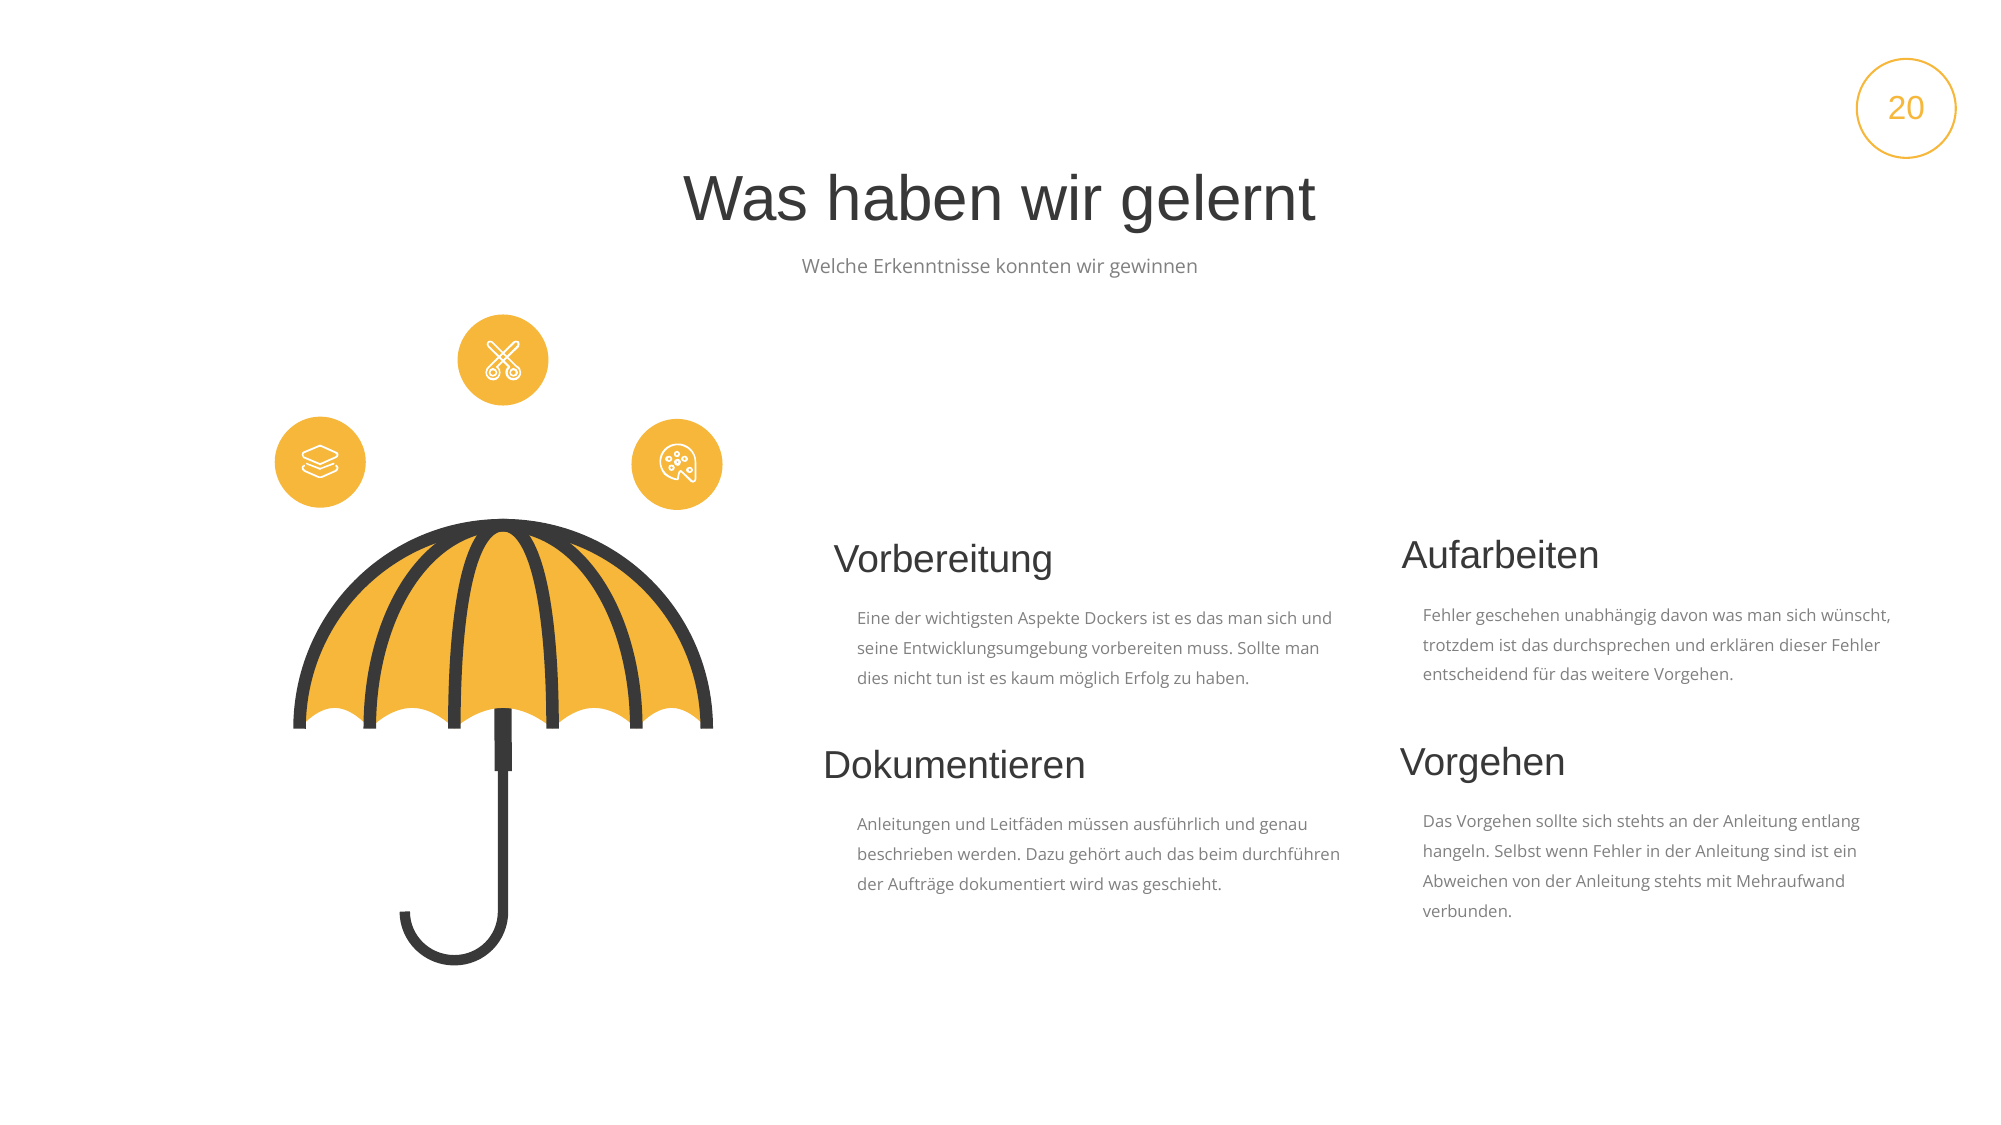

20
Was haben wir gelernt
Welche Erkenntnisse konnten wir gewinnen

Aufarbeiten
Fehler geschehen unabhängig davon was man sich wünscht, trotzdem ist das durchsprechen und erklären dieser Fehler entscheidend für das weitere Vorgehen.

Vorbereitung
Eine der wichtigsten Aspekte Dockers ist es das man sich und seine Entwicklungsumgebung vorbereiten muss. Sollte man dies nicht tun ist es kaum möglich Erfolg zu haben.
Vorgehen
Das Vorgehen sollte sich stehts an der Anleitung entlang hangeln. Selbst wenn Fehler in der Anleitung sind ist ein Abweichen von der Anleitung stehts mit Mehraufwand verbunden.
Dokumentieren
Anleitungen und Leitfäden müssen ausführlich und genau beschrieben werden. Dazu gehört auch das beim durchführen der Aufträge dokumentiert wird was geschieht.